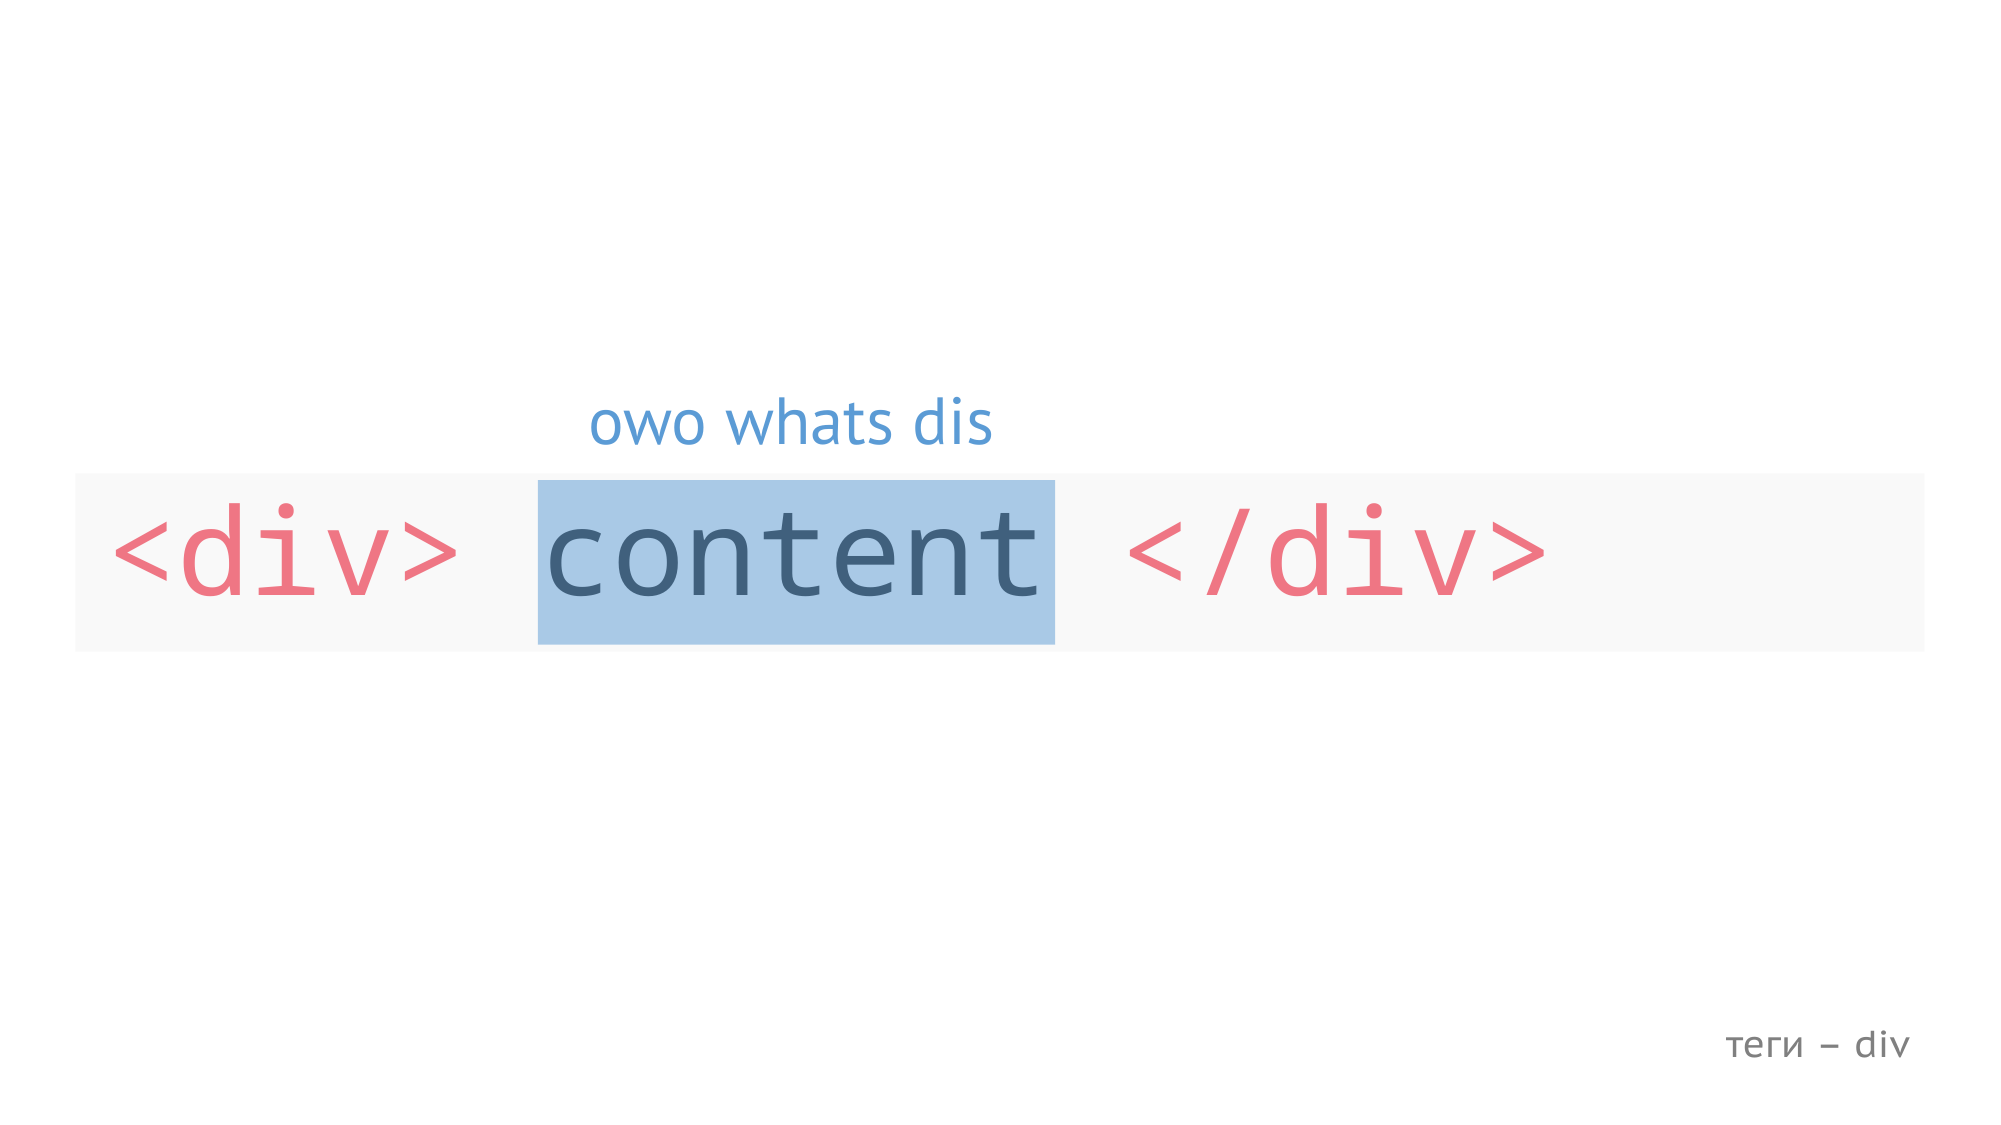

owo whats dis
<div> content </div>

теги – div